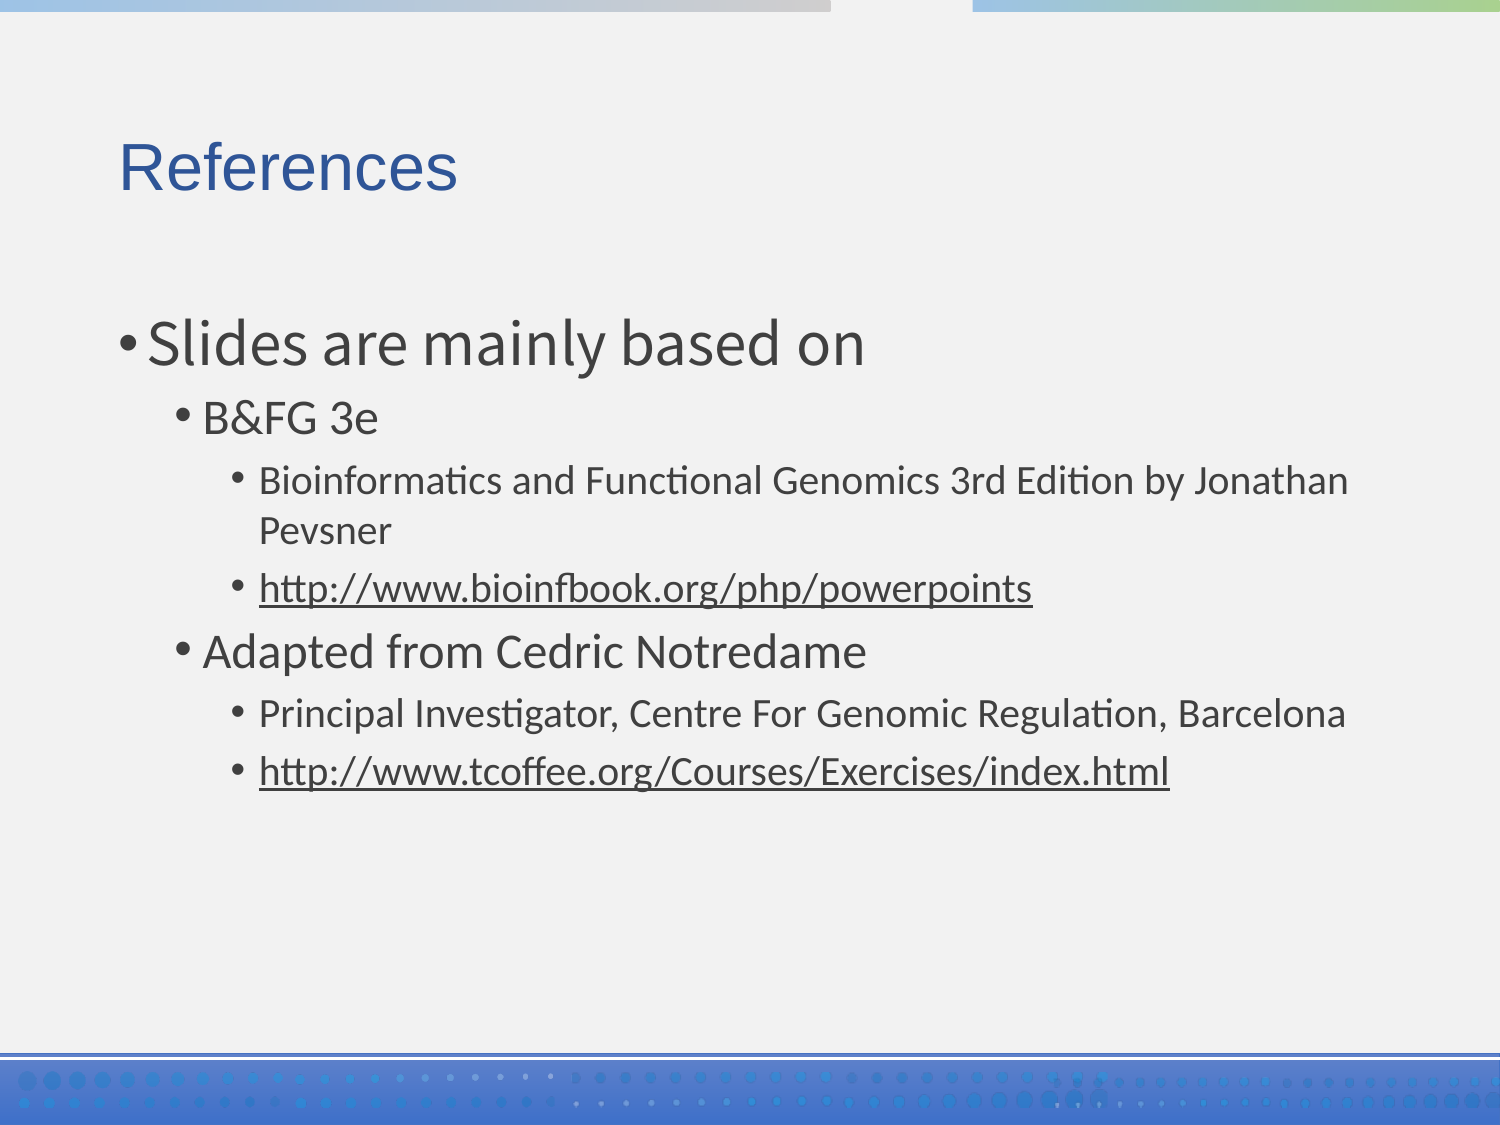

# References
Slides are mainly based on
B&FG 3e
Bioinformatics and Functional Genomics 3rd Edition by Jonathan Pevsner
http://www.bioinfbook.org/php/powerpoints
Adapted from Cedric Notredame
Principal Investigator, Centre For Genomic Regulation, Barcelona
http://www.tcoffee.org/Courses/Exercises/index.html